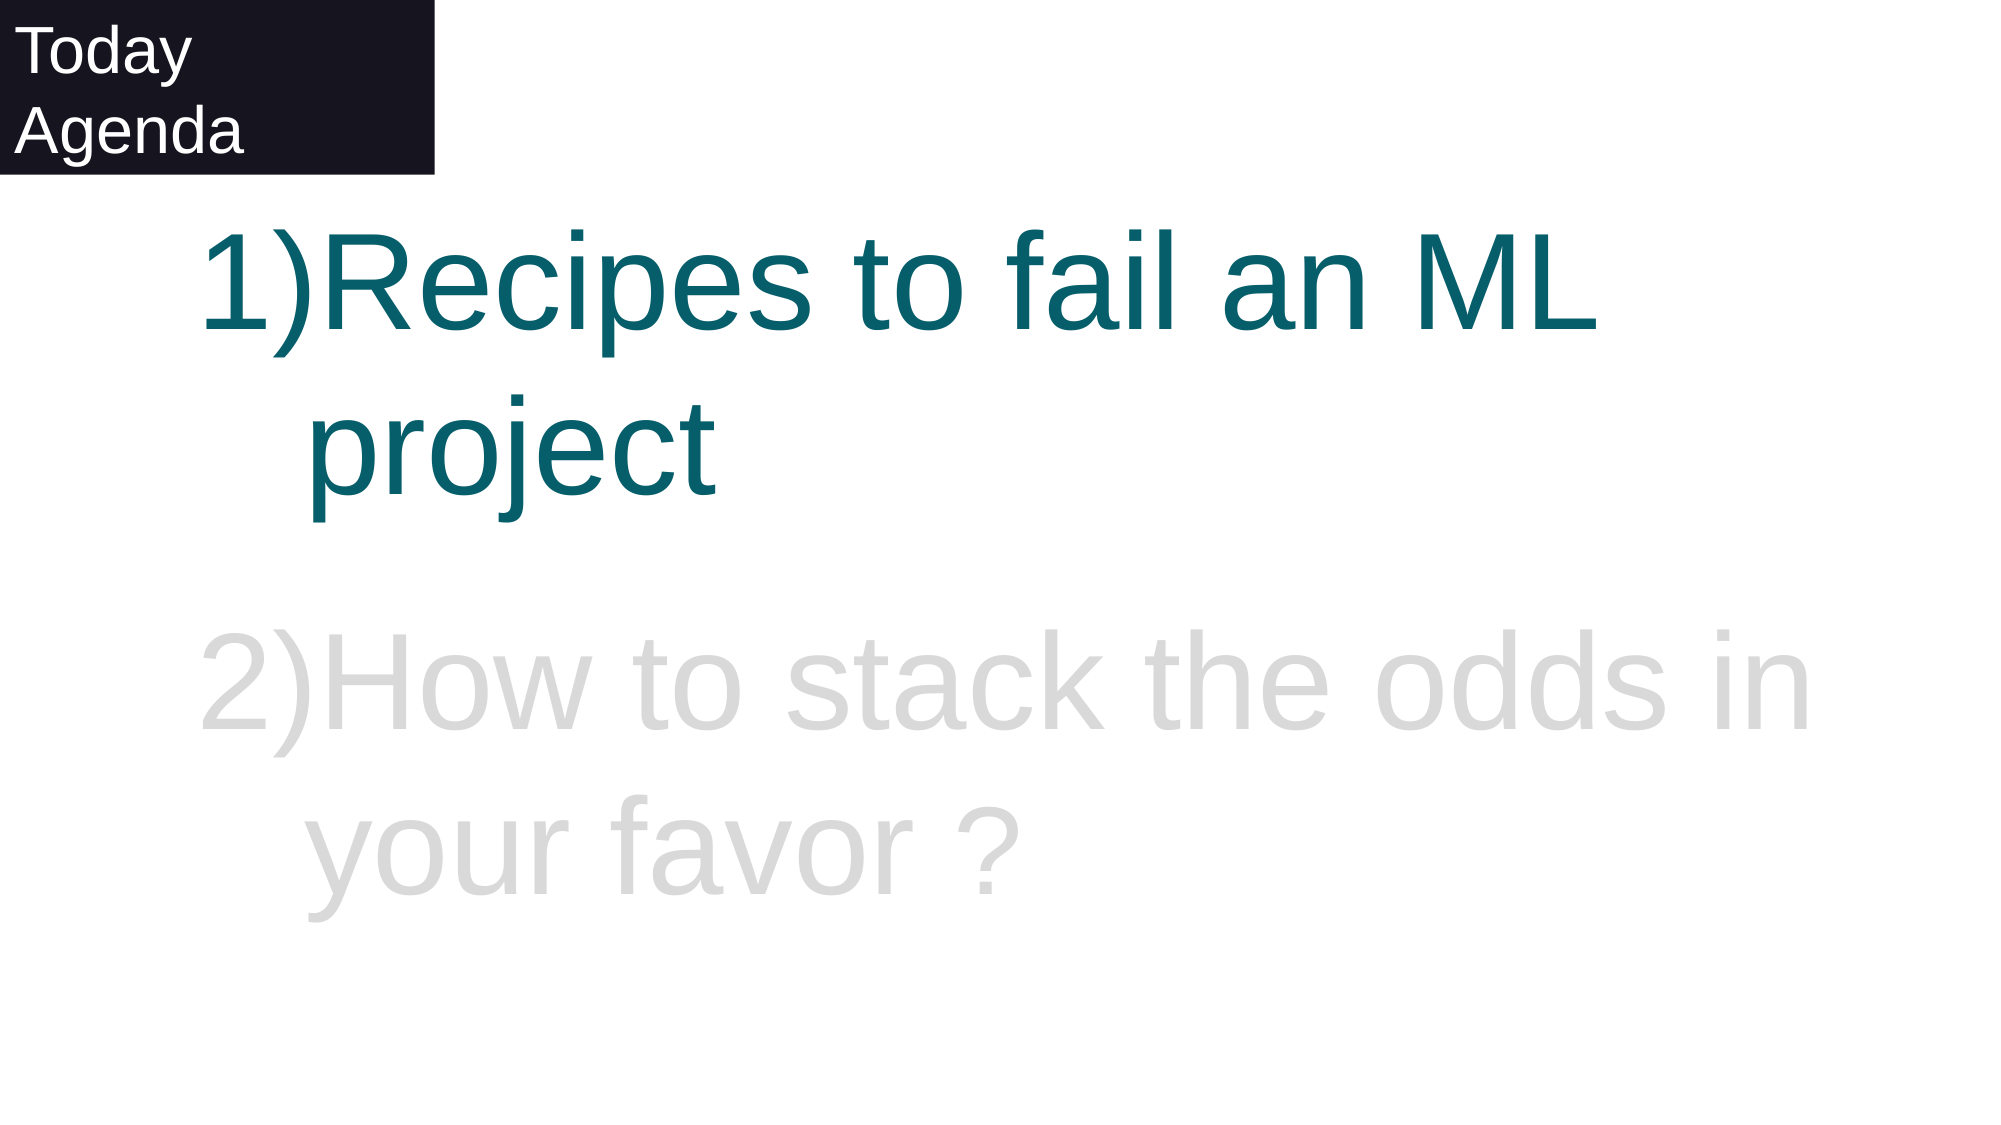

Today Agenda
Recipes to fail an ML project
How to stack the odds in your favor ?